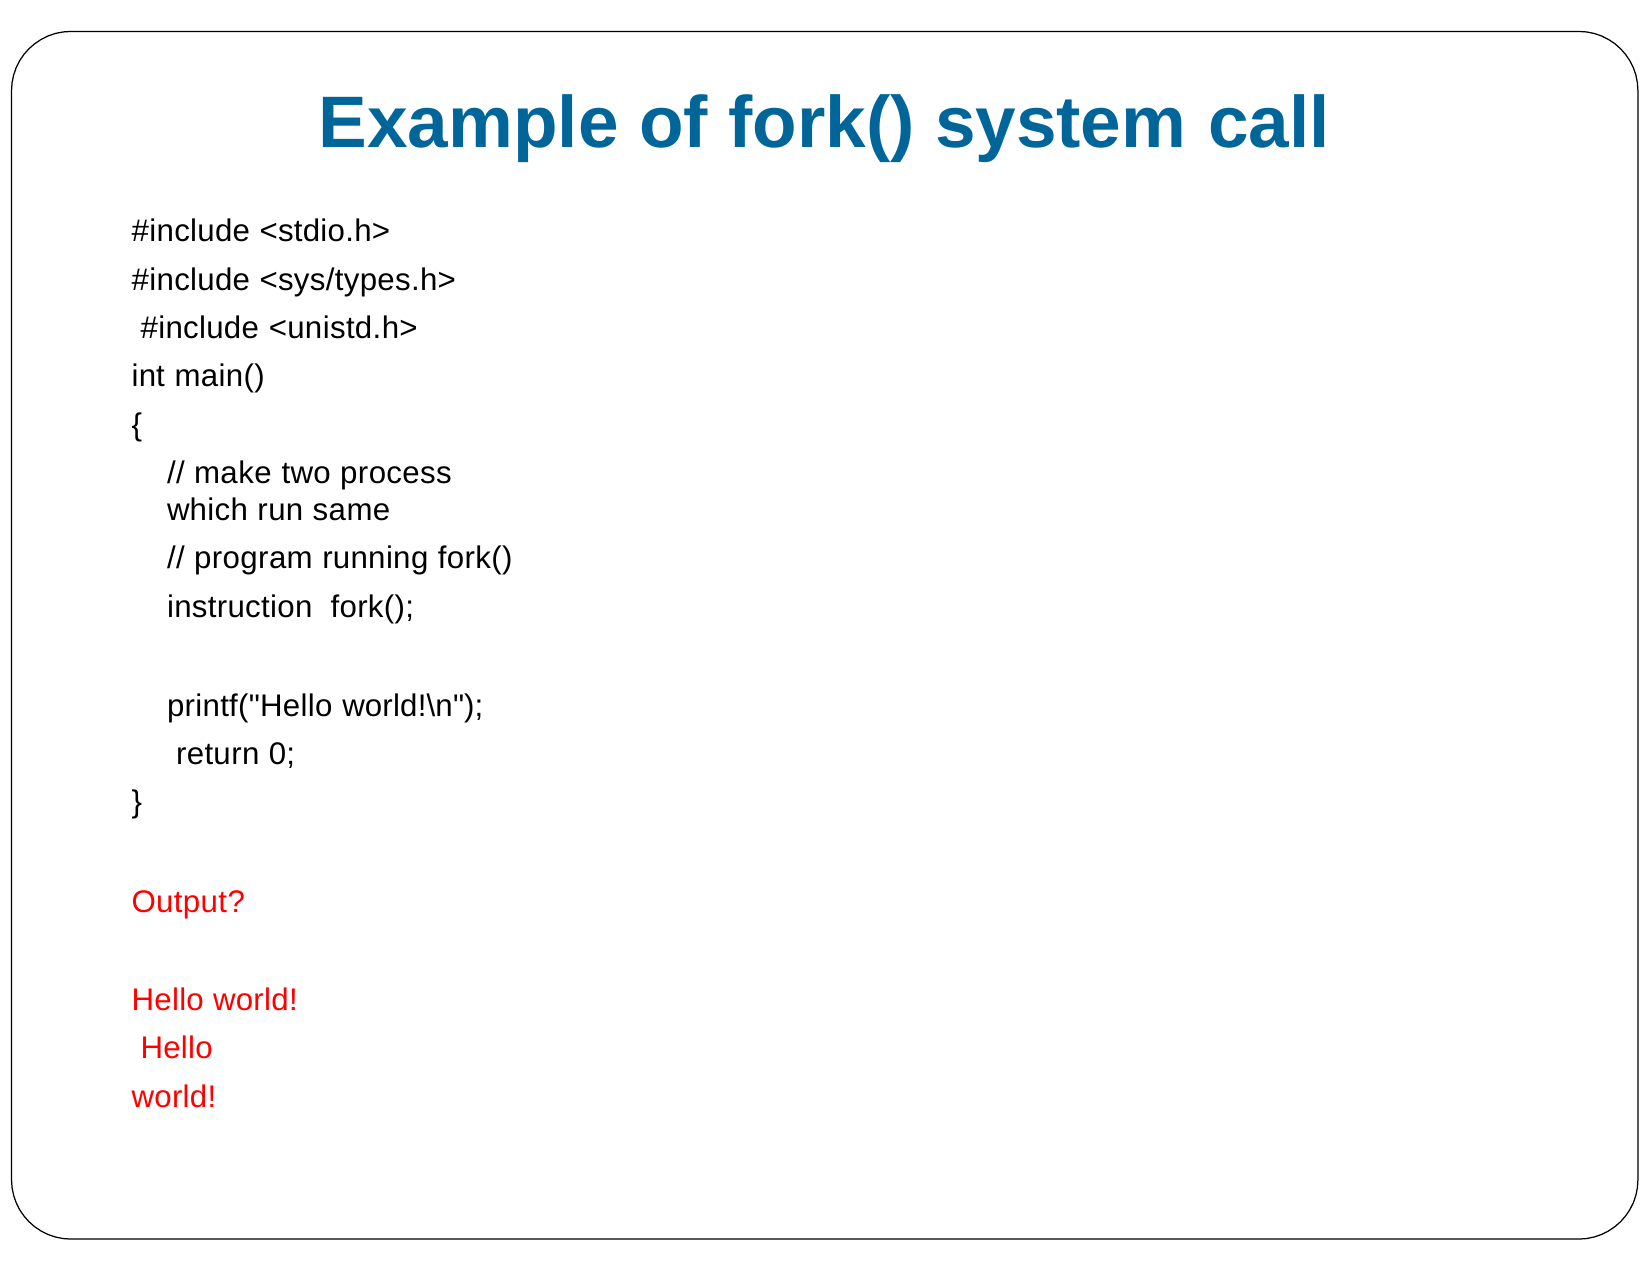

# Example of fork() system call
#include <stdio.h>  #include <sys/types.h>  #include <unistd.h>
int main()
{
// make two process which run same
// program running fork() instruction  fork();

printf("Hello world!\n");  return 0;
}

Output?

Hello world!  Hello world!